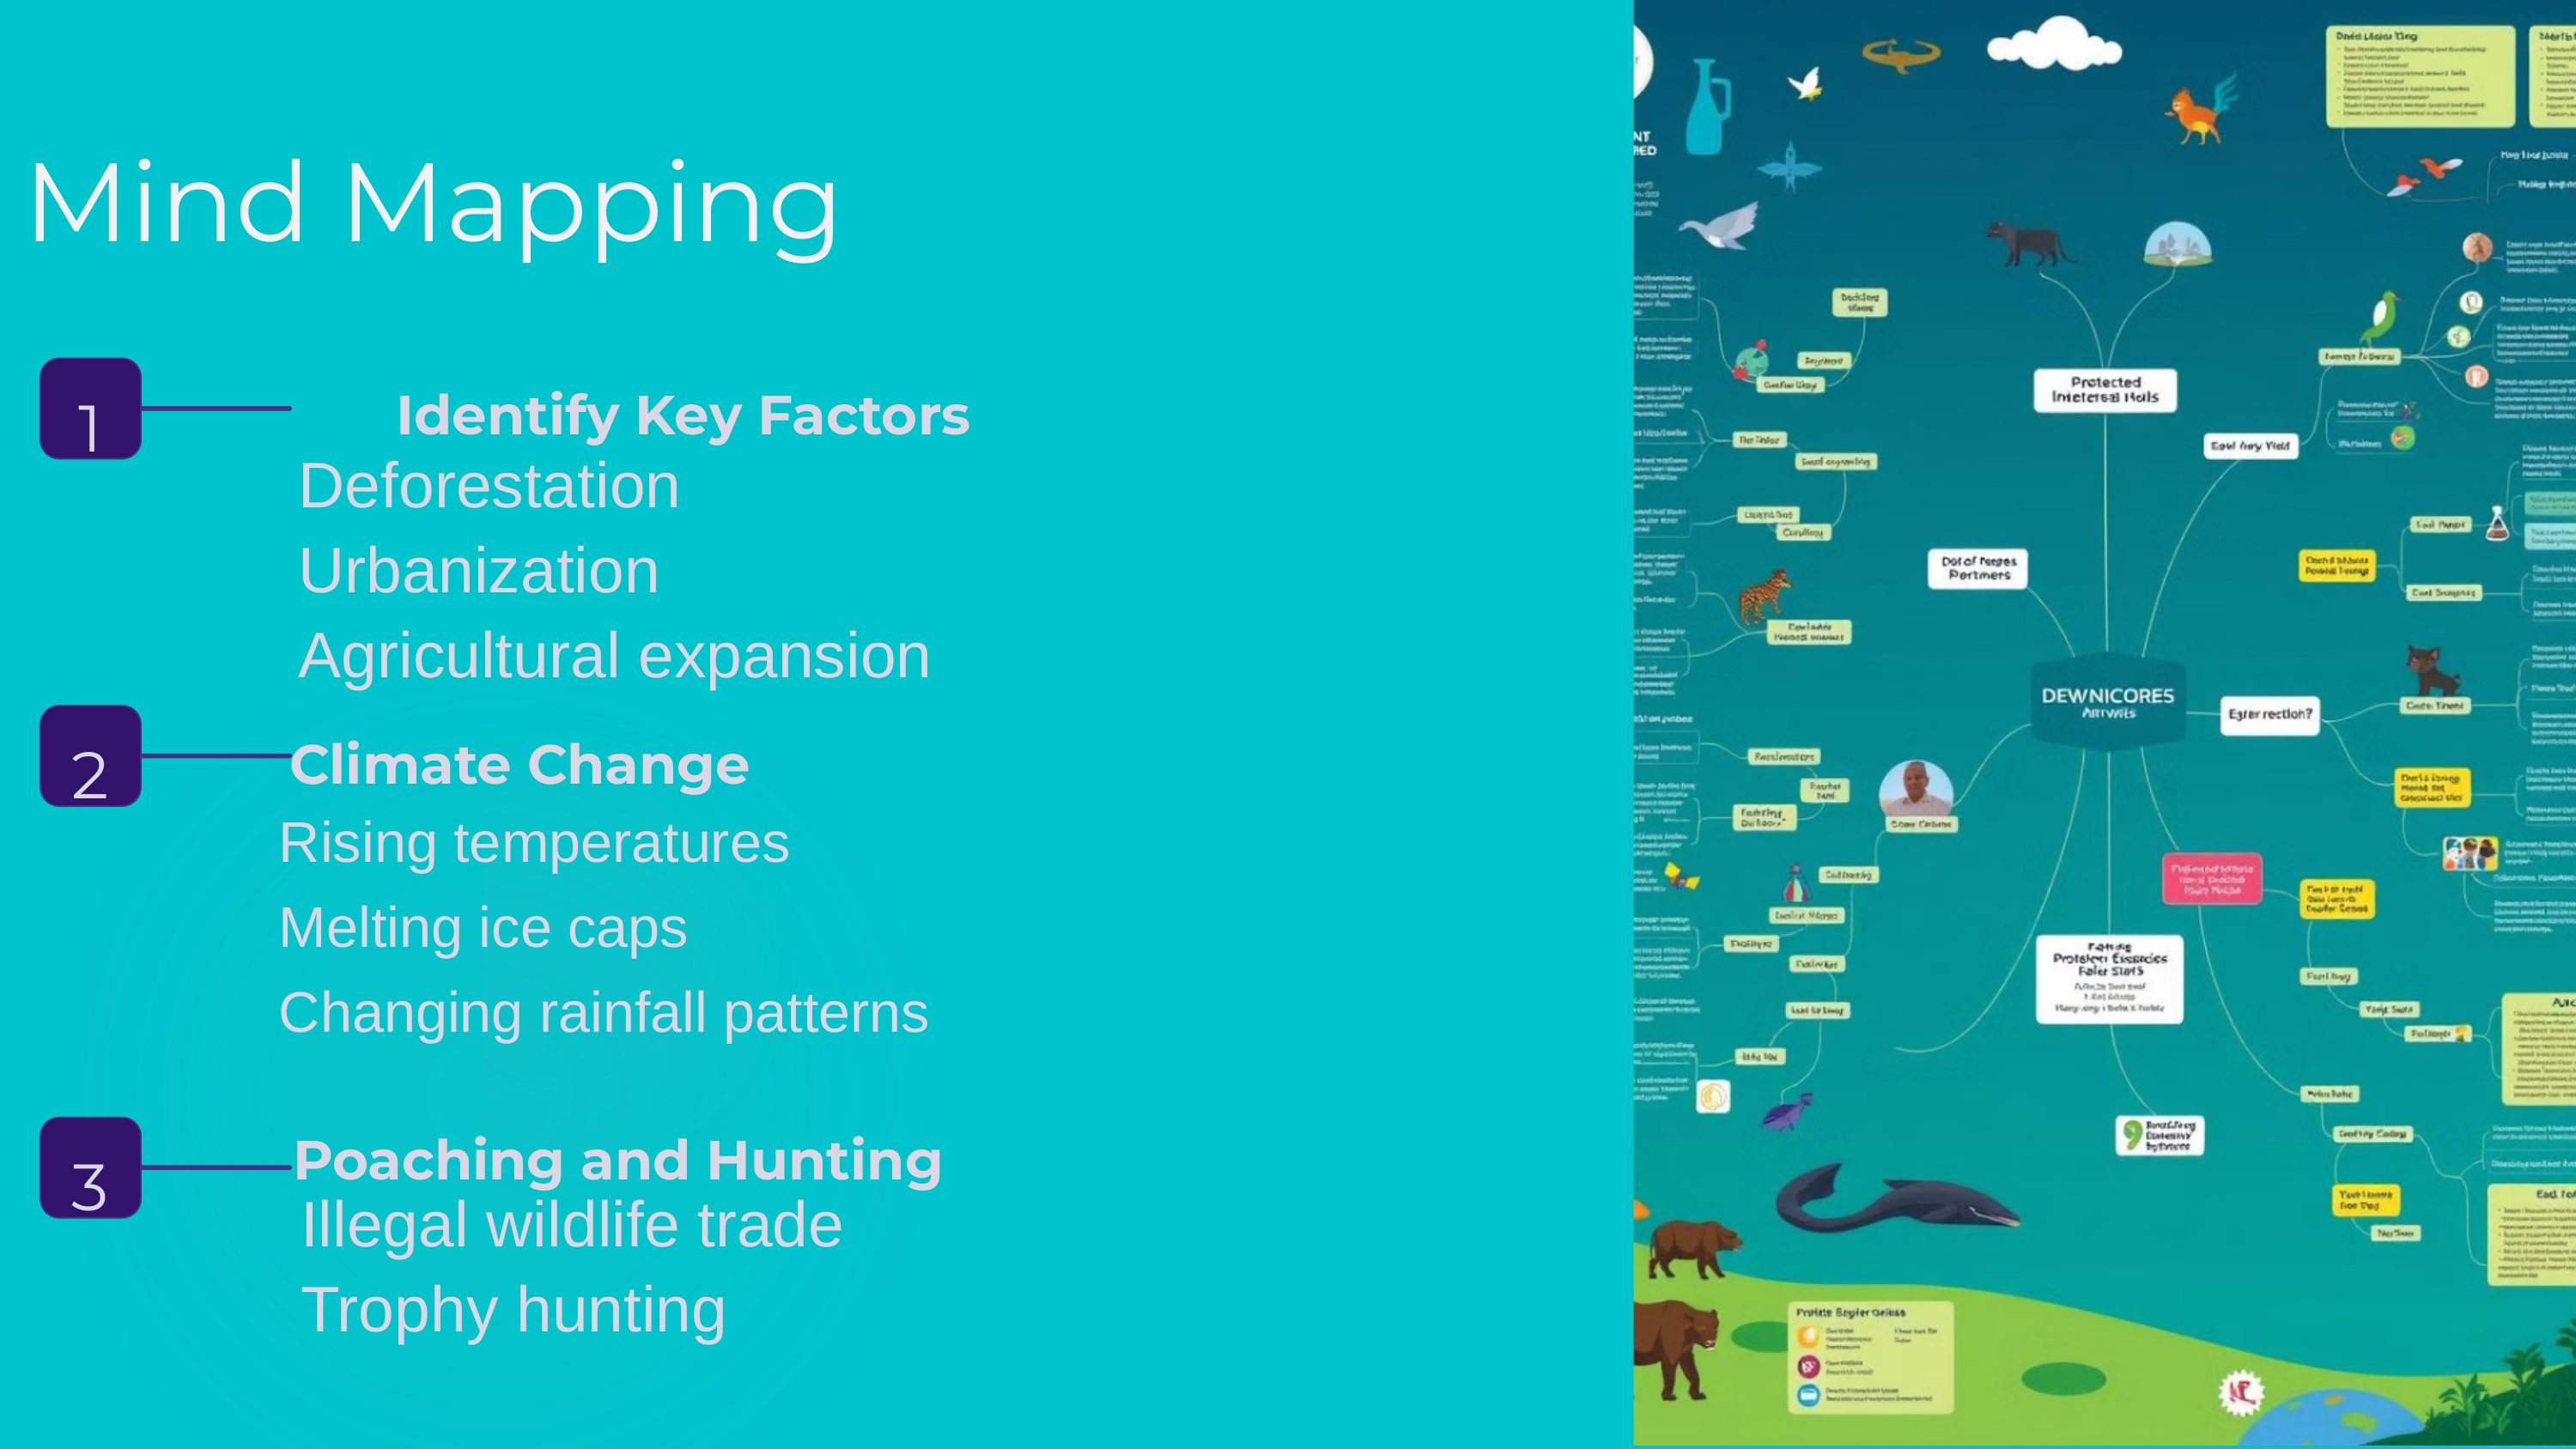

Mind Mapping

Identify Key Factors
1

Deforestation
Urbanization
Agricultural expansion

Climate Change
2

Rising temperatures
Melting ice caps
Changing rainfall patterns
Poaching and Hunting

3

Illegal wildlife trade
Trophy hunting